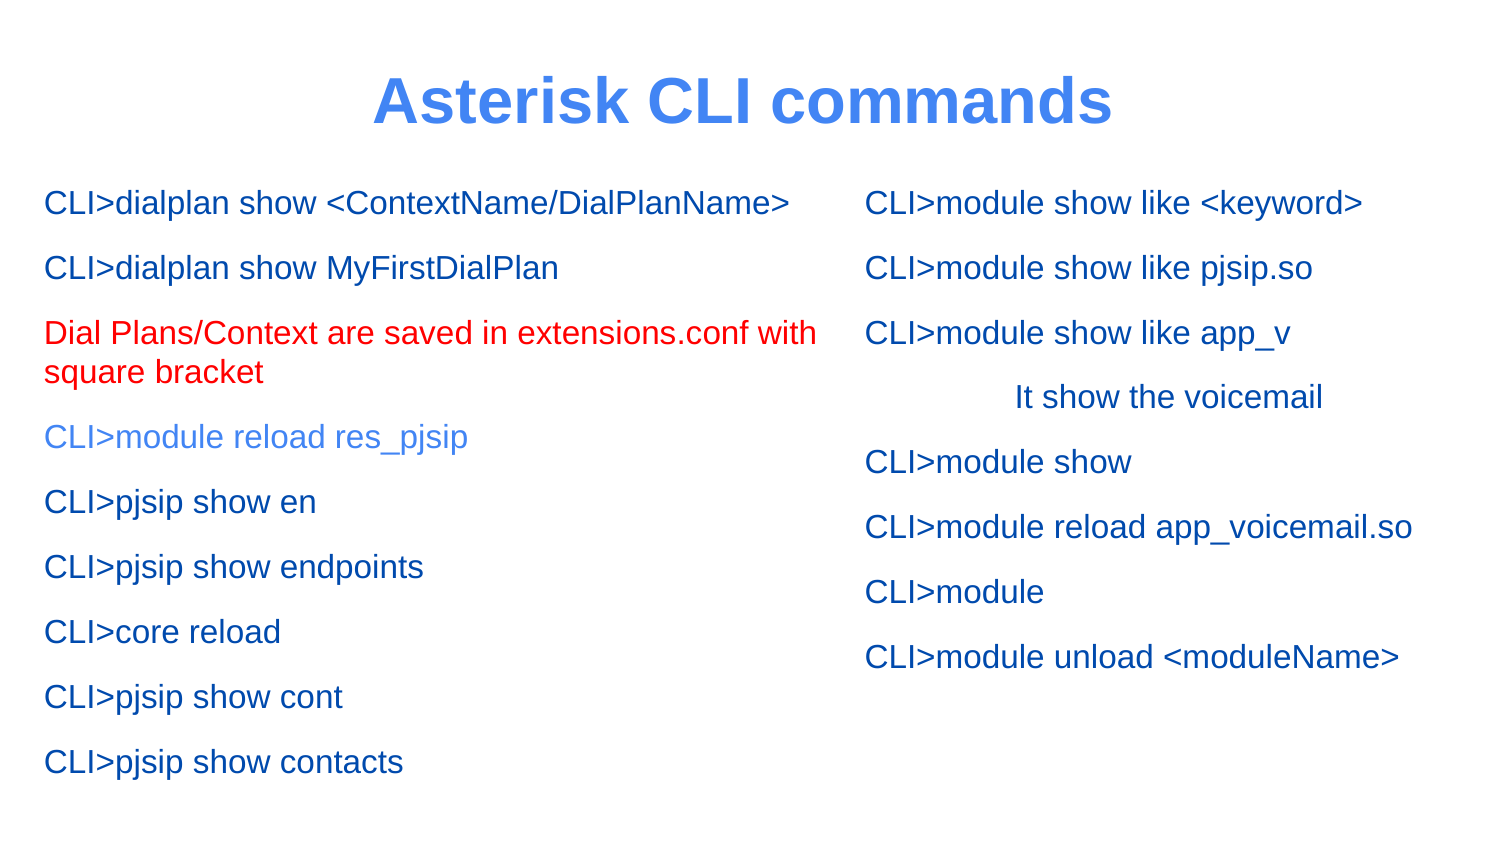

# Asterisk CLI commands
CLI>dialplan show <ContextName/DialPlanName>
CLI>dialplan show MyFirstDialPlan
Dial Plans/Context are saved in extensions.conf with square bracket
CLI>module reload res_pjsip
CLI>pjsip show en
CLI>pjsip show endpoints
CLI>core reload
CLI>pjsip show cont
CLI>pjsip show contacts
CLI>module show like <keyword>
CLI>module show like pjsip.so
CLI>module show like app_v
	It show the voicemail
CLI>module show
CLI>module reload app_voicemail.so
CLI>module
CLI>module unload <moduleName>